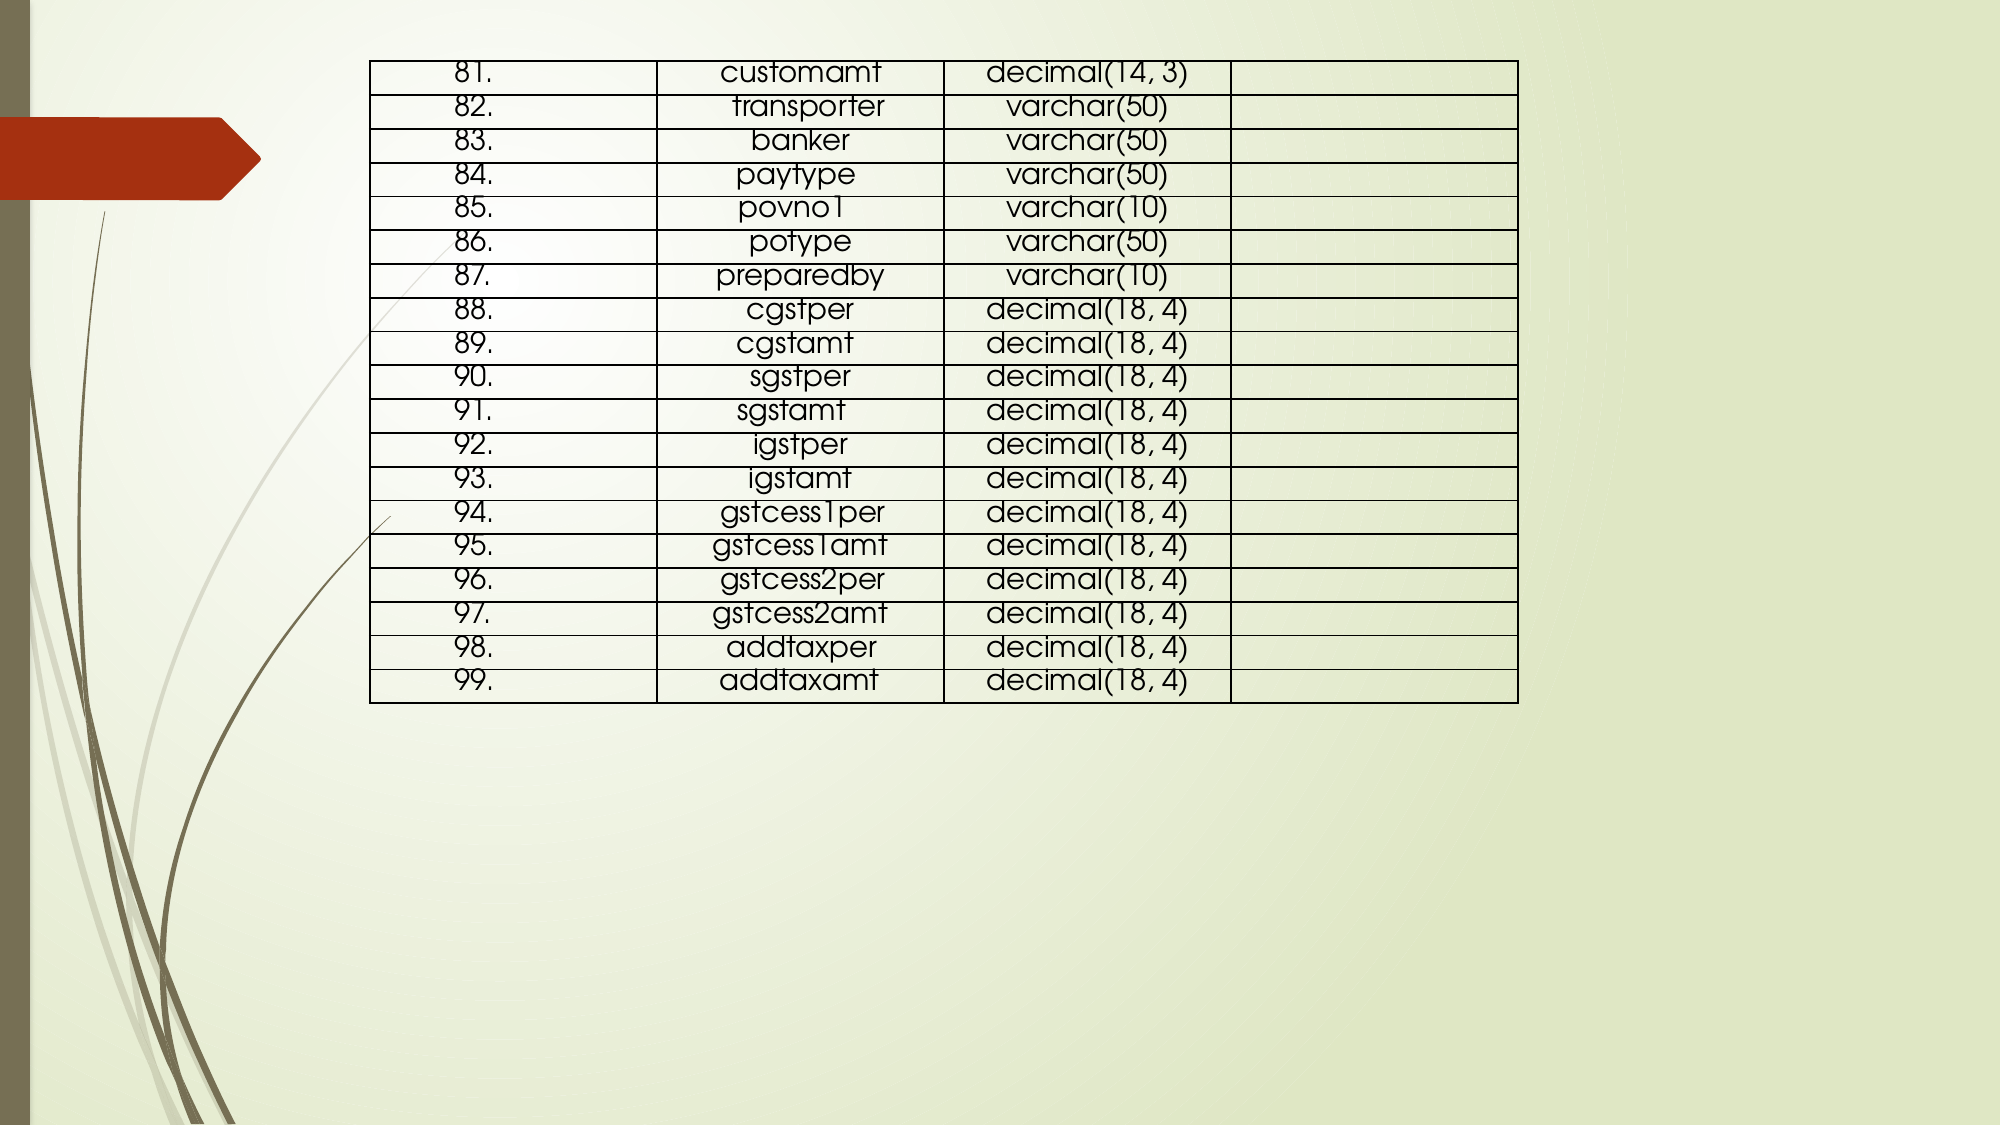

| 81. | customamt | decimal(14, 3) |  |
| --- | --- | --- | --- |
| 82. | transporter | varchar(50) |  |
| 83. | banker | varchar(50) |  |
| 84. | paytype | varchar(50) |  |
| 85. | povno1 | varchar(10) |  |
| 86. | potype | varchar(50) |  |
| 87. | preparedby | varchar(10) |  |
| 88. | cgstper | decimal(18, 4) |  |
| 89. | cgstamt | decimal(18, 4) |  |
| 90. | sgstper | decimal(18, 4) |  |
| 91. | sgstamt | decimal(18, 4) |  |
| 92. | igstper | decimal(18, 4) |  |
| 93. | igstamt | decimal(18, 4) |  |
| 94. | gstcess1per | decimal(18, 4) |  |
| 95. | gstcess1amt | decimal(18, 4) |  |
| 96. | gstcess2per | decimal(18, 4) |  |
| 97. | gstcess2amt | decimal(18, 4) |  |
| 98. | addtaxper | decimal(18, 4) |  |
| 99. | addtaxamt | decimal(18, 4) |  |